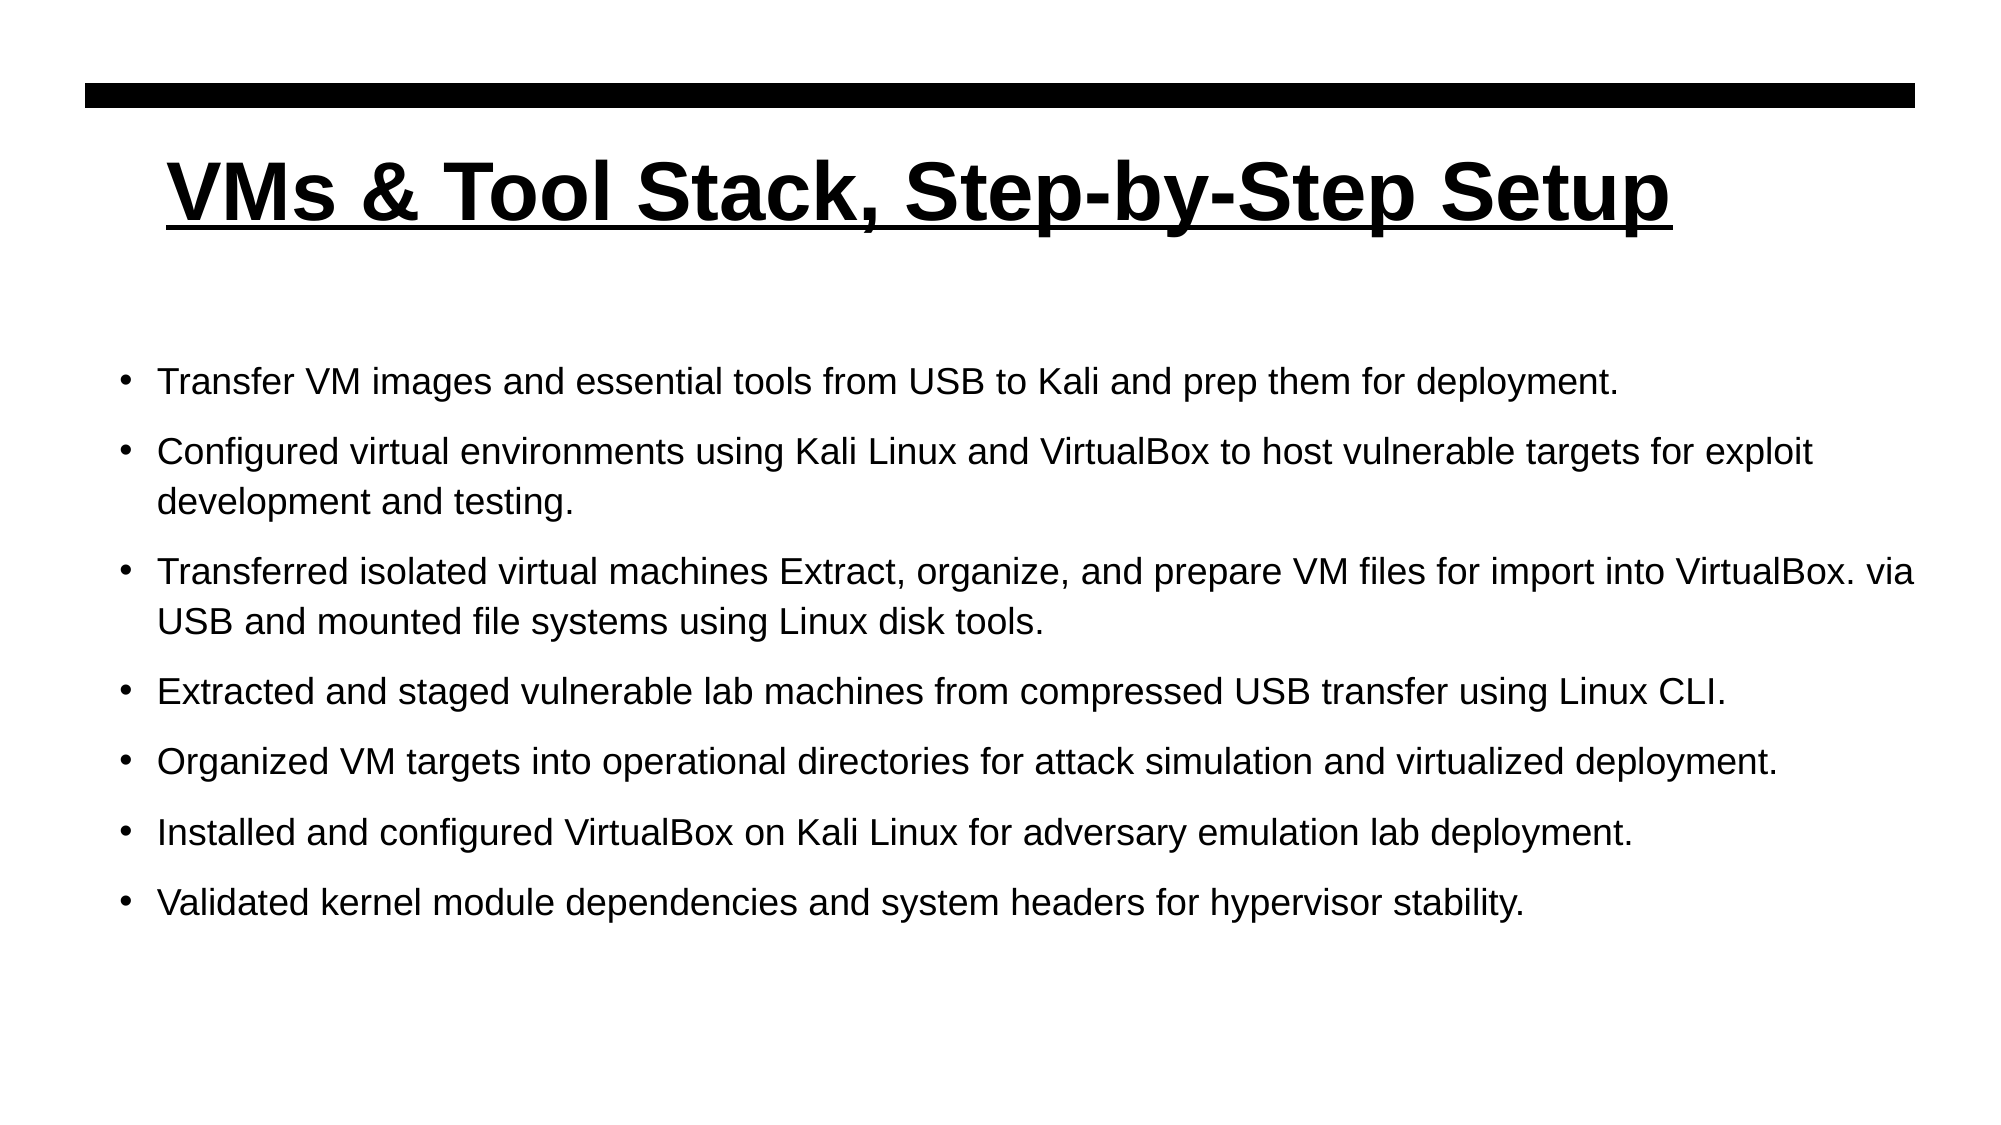

# VMs & Tool Stack, Step-by-Step Setup
Transfer VM images and essential tools from USB to Kali and prep them for deployment.
Configured virtual environments using Kali Linux and VirtualBox to host vulnerable targets for exploit development and testing.
Transferred isolated virtual machines Extract, organize, and prepare VM files for import into VirtualBox. via USB and mounted file systems using Linux disk tools.
Extracted and staged vulnerable lab machines from compressed USB transfer using Linux CLI.
Organized VM targets into operational directories for attack simulation and virtualized deployment.
Installed and configured VirtualBox on Kali Linux for adversary emulation lab deployment.
Validated kernel module dependencies and system headers for hypervisor stability.